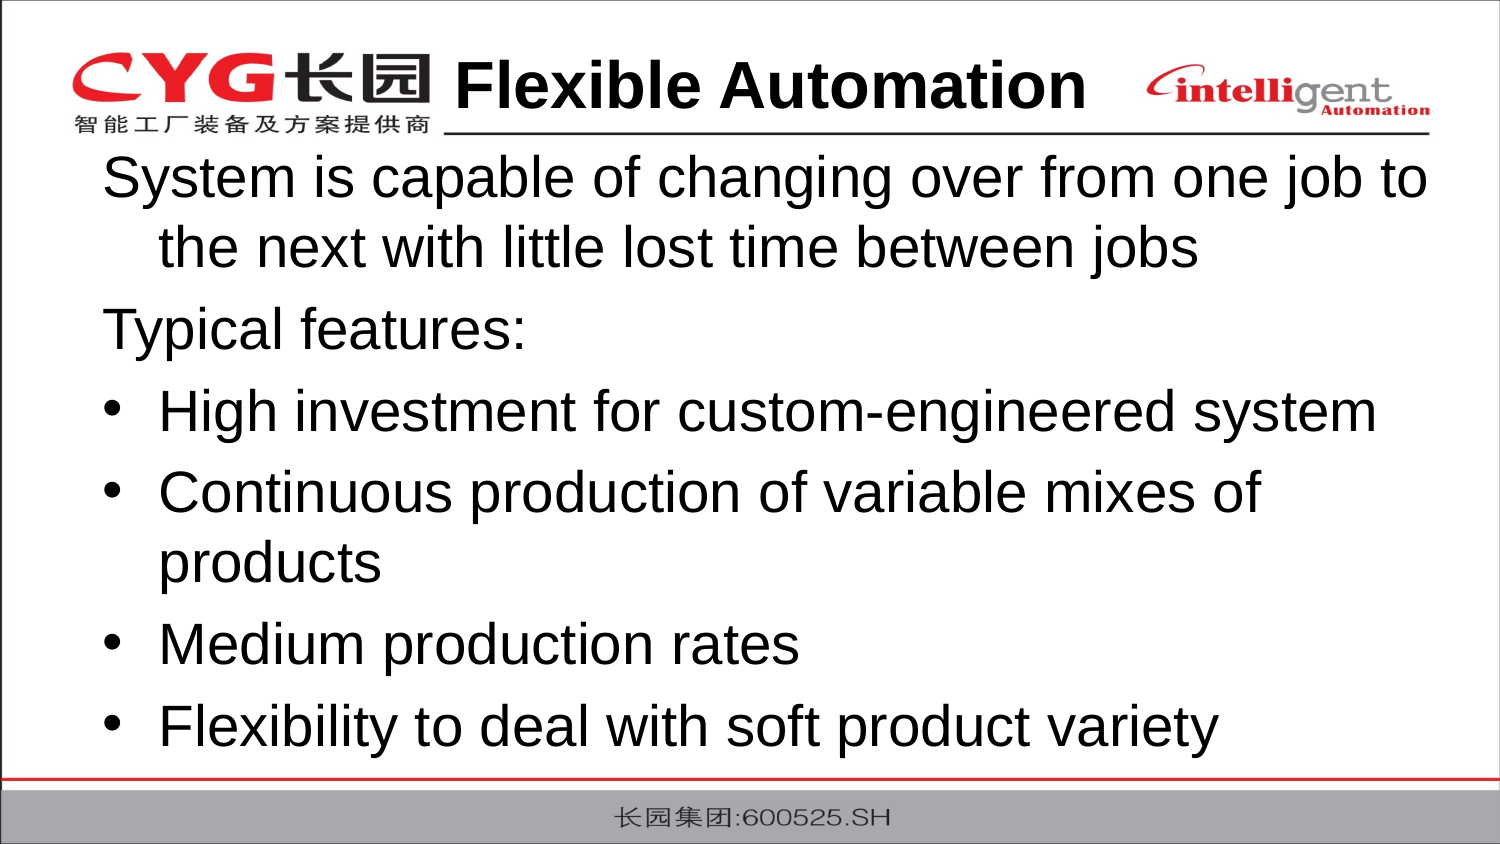

Flexible Automation
System is capable of changing over from one job to the next with little lost time between jobs
Typical features:
High investment for custom-engineered system
Continuous production of variable mixes of products
Medium production rates
Flexibility to deal with soft product variety